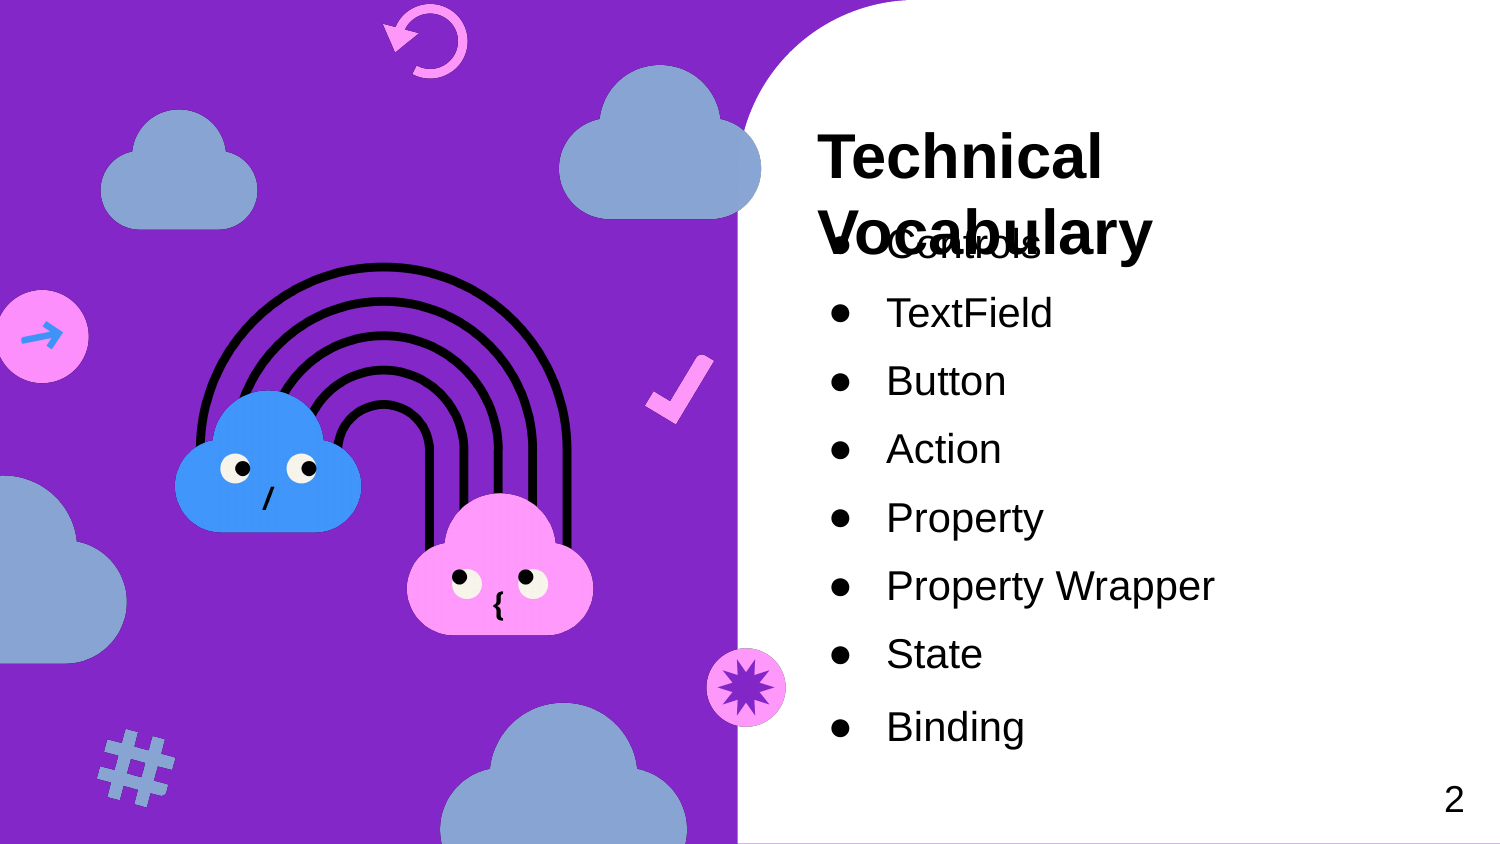

Controls
TextField
Button
Action
Property
Property Wrapper
State
Binding